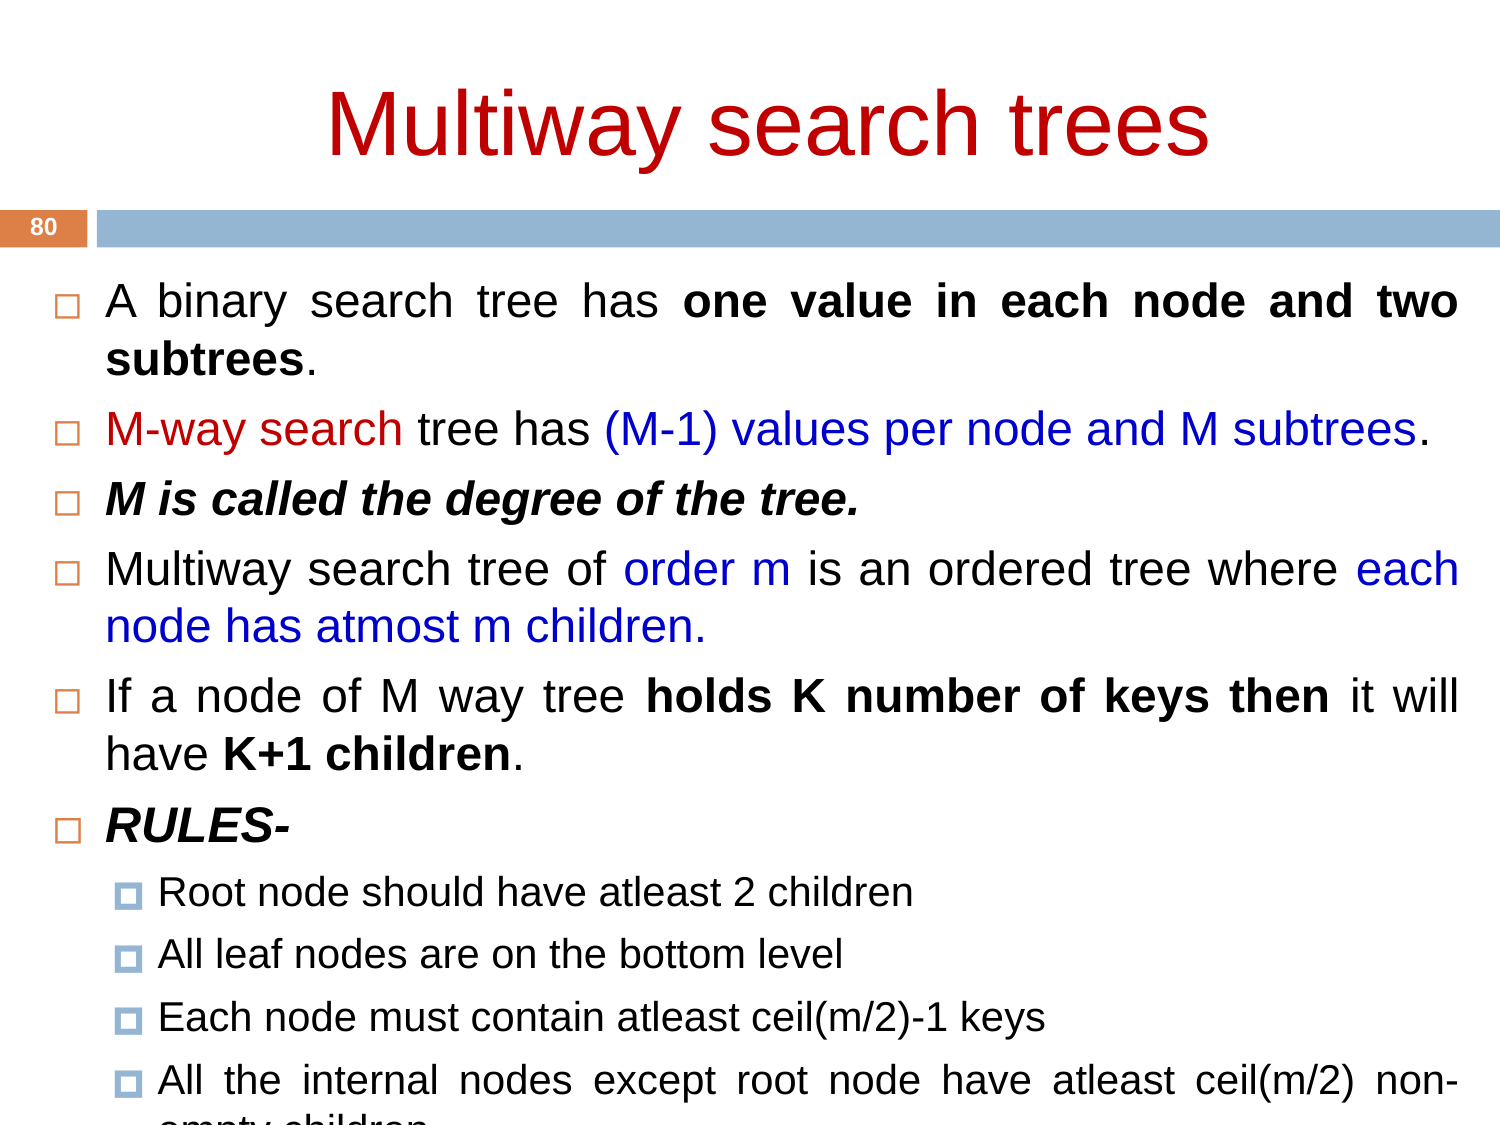

# Multiway search trees
80
A binary search tree has one value in each node and two subtrees.
M-way search tree has (M-1) values per node and M subtrees.
M is called the degree of the tree.
Multiway search tree of order m is an ordered tree where each node has atmost m children.
If a node of M way tree holds K number of keys then it will have K+1 children.
RULES-
Root node should have atleast 2 children
All leaf nodes are on the bottom level
Each node must contain atleast ceil(m/2)-1 keys
All the internal nodes except root node have atleast ceil(m/2) non-empty children.